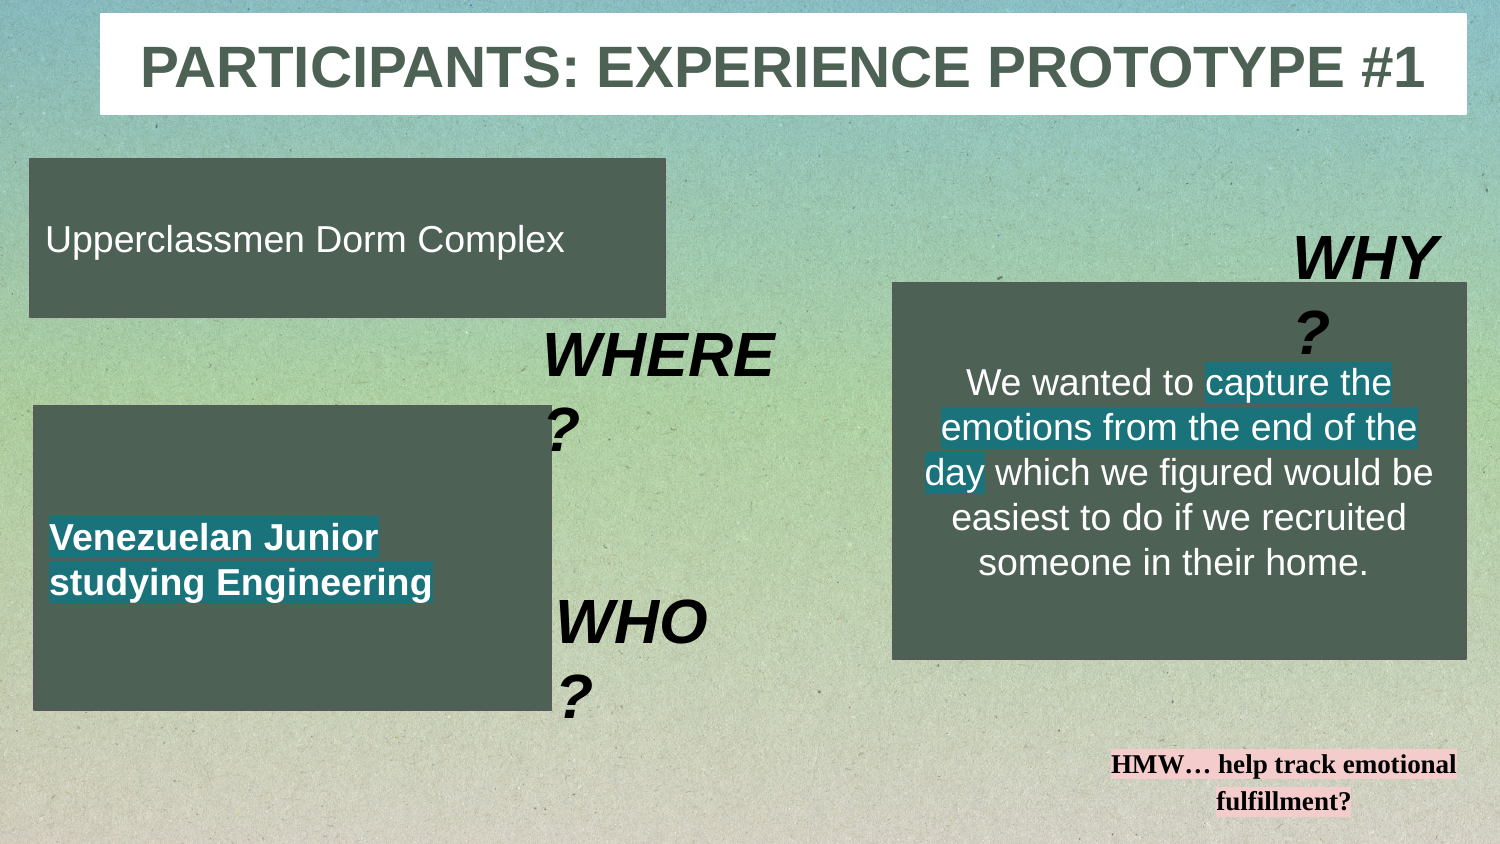

PARTICIPANTS: EXPERIENCE PROTOTYPE #1
Upperclassmen Dorm Complex
WHY?
We wanted to capture the emotions from the end of the day which we figured would be easiest to do if we recruited someone in their home.
WHERE?
Venezuelan Junior studying Engineering
WHO?
HMW… help track emotional fulfillment?